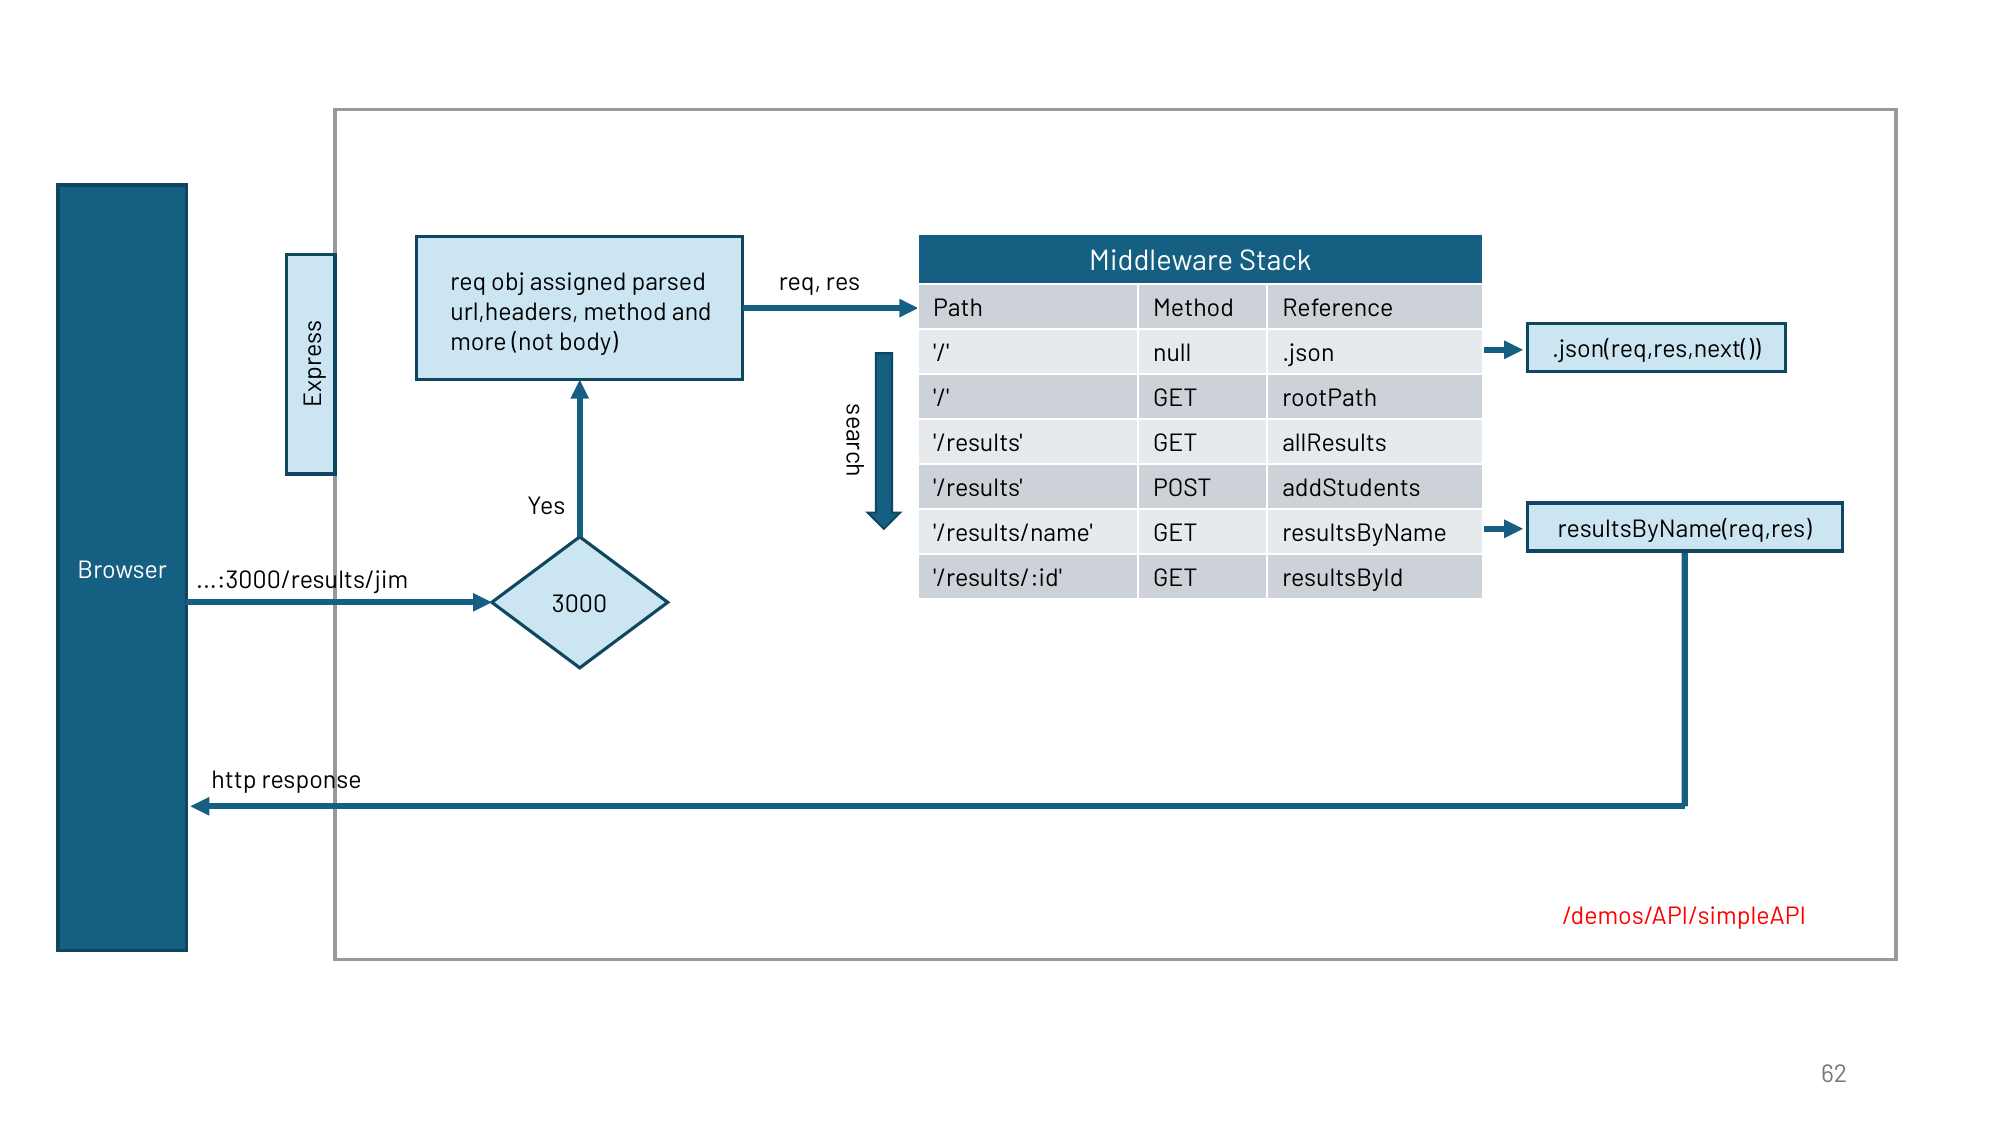

Browser
| Middleware Stack |  |  |
| --- | --- | --- |
| Path | Method | Reference |
| '/' | null | .json |
| '/' | GET | rootPath |
| '/results' | GET | allResults |
| '/results' | POST | addStudents |
| '/results/name' | GET | resultsByName |
| '/results/:id' | GET | resultsById |
req obj assigned parsed url,headers, method and more (not body)

req, res

.json(req,res,next())
Express

search
Yes
resultsByName(req,res)
3000
...:3000/results/jim
http response
/demos/API/simpleAPI
62